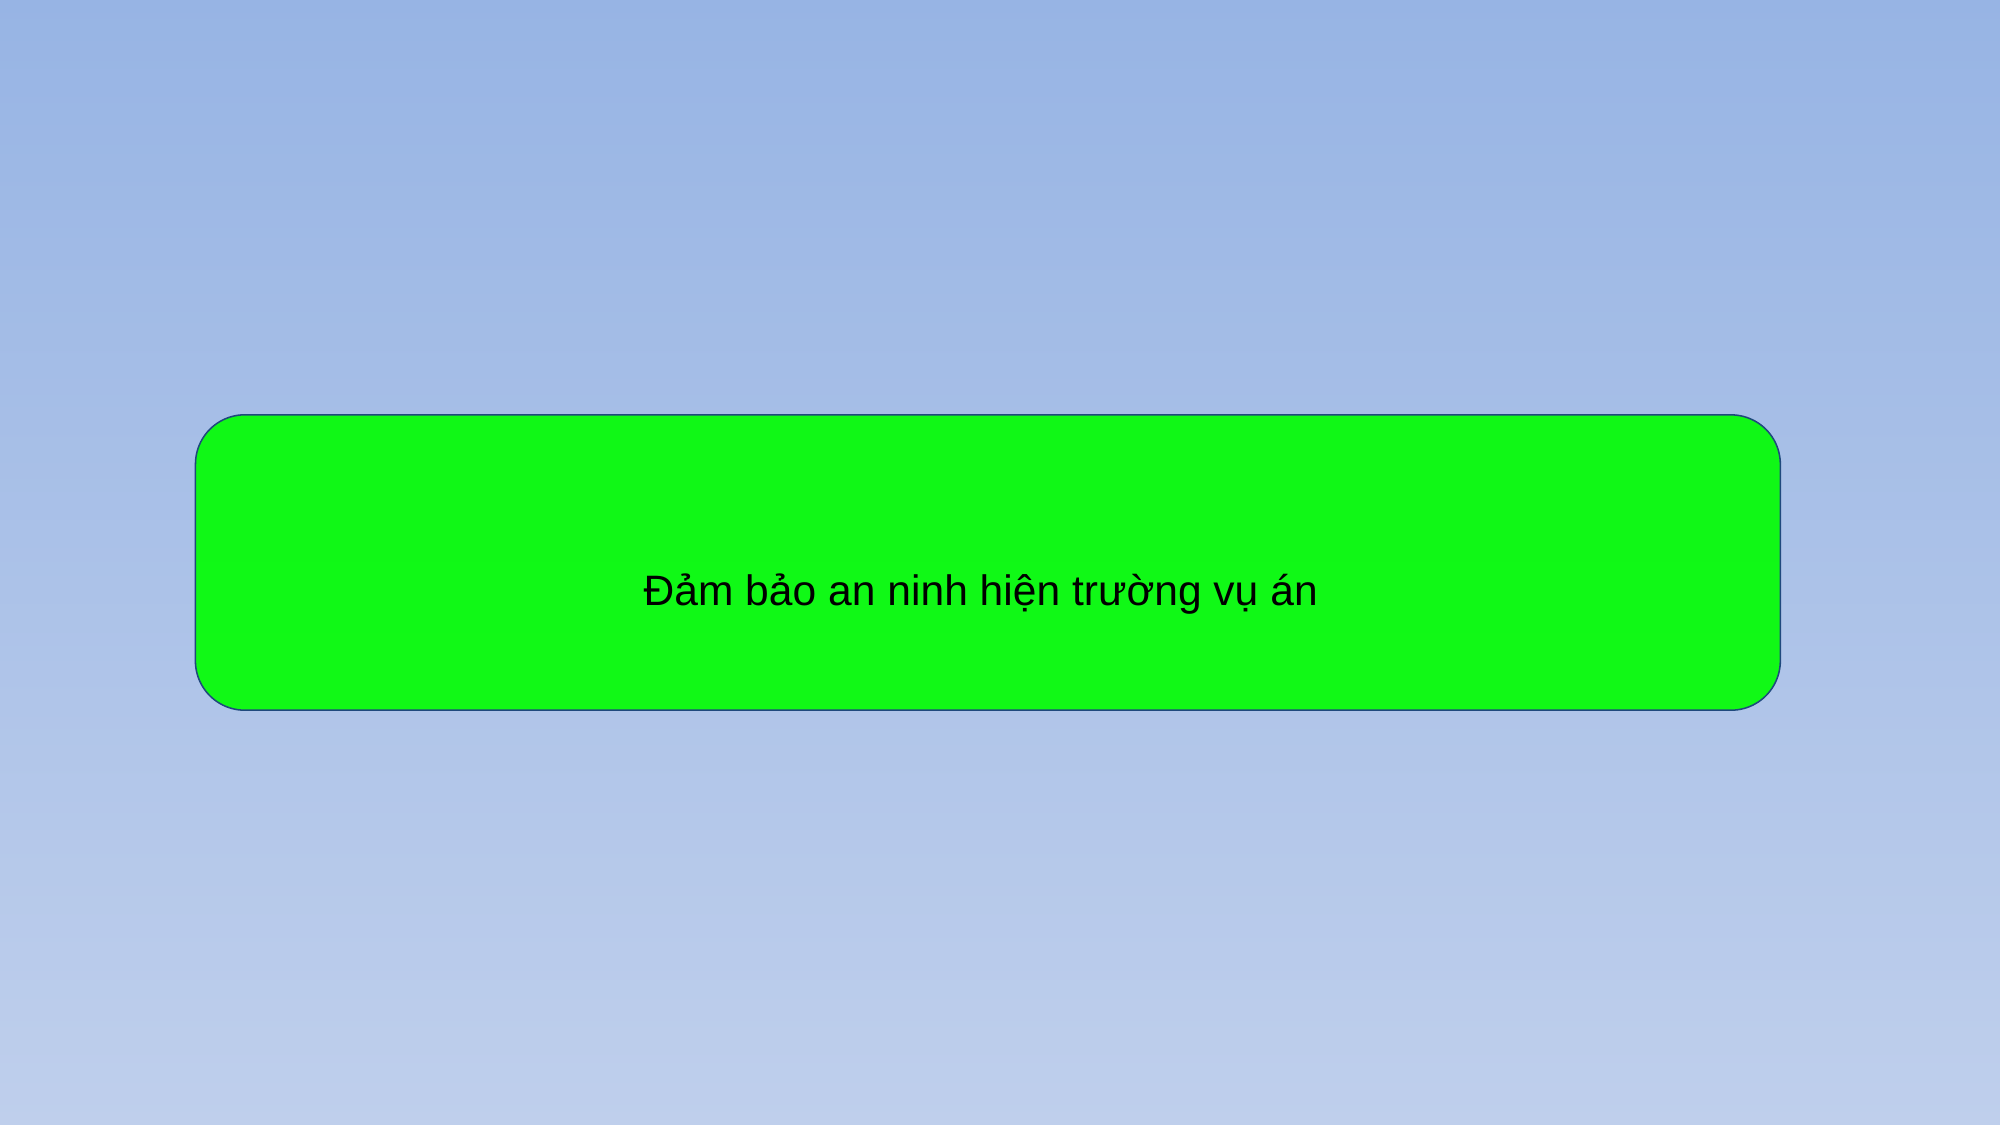

Đảm bảo an ninh hiện trường vụ án